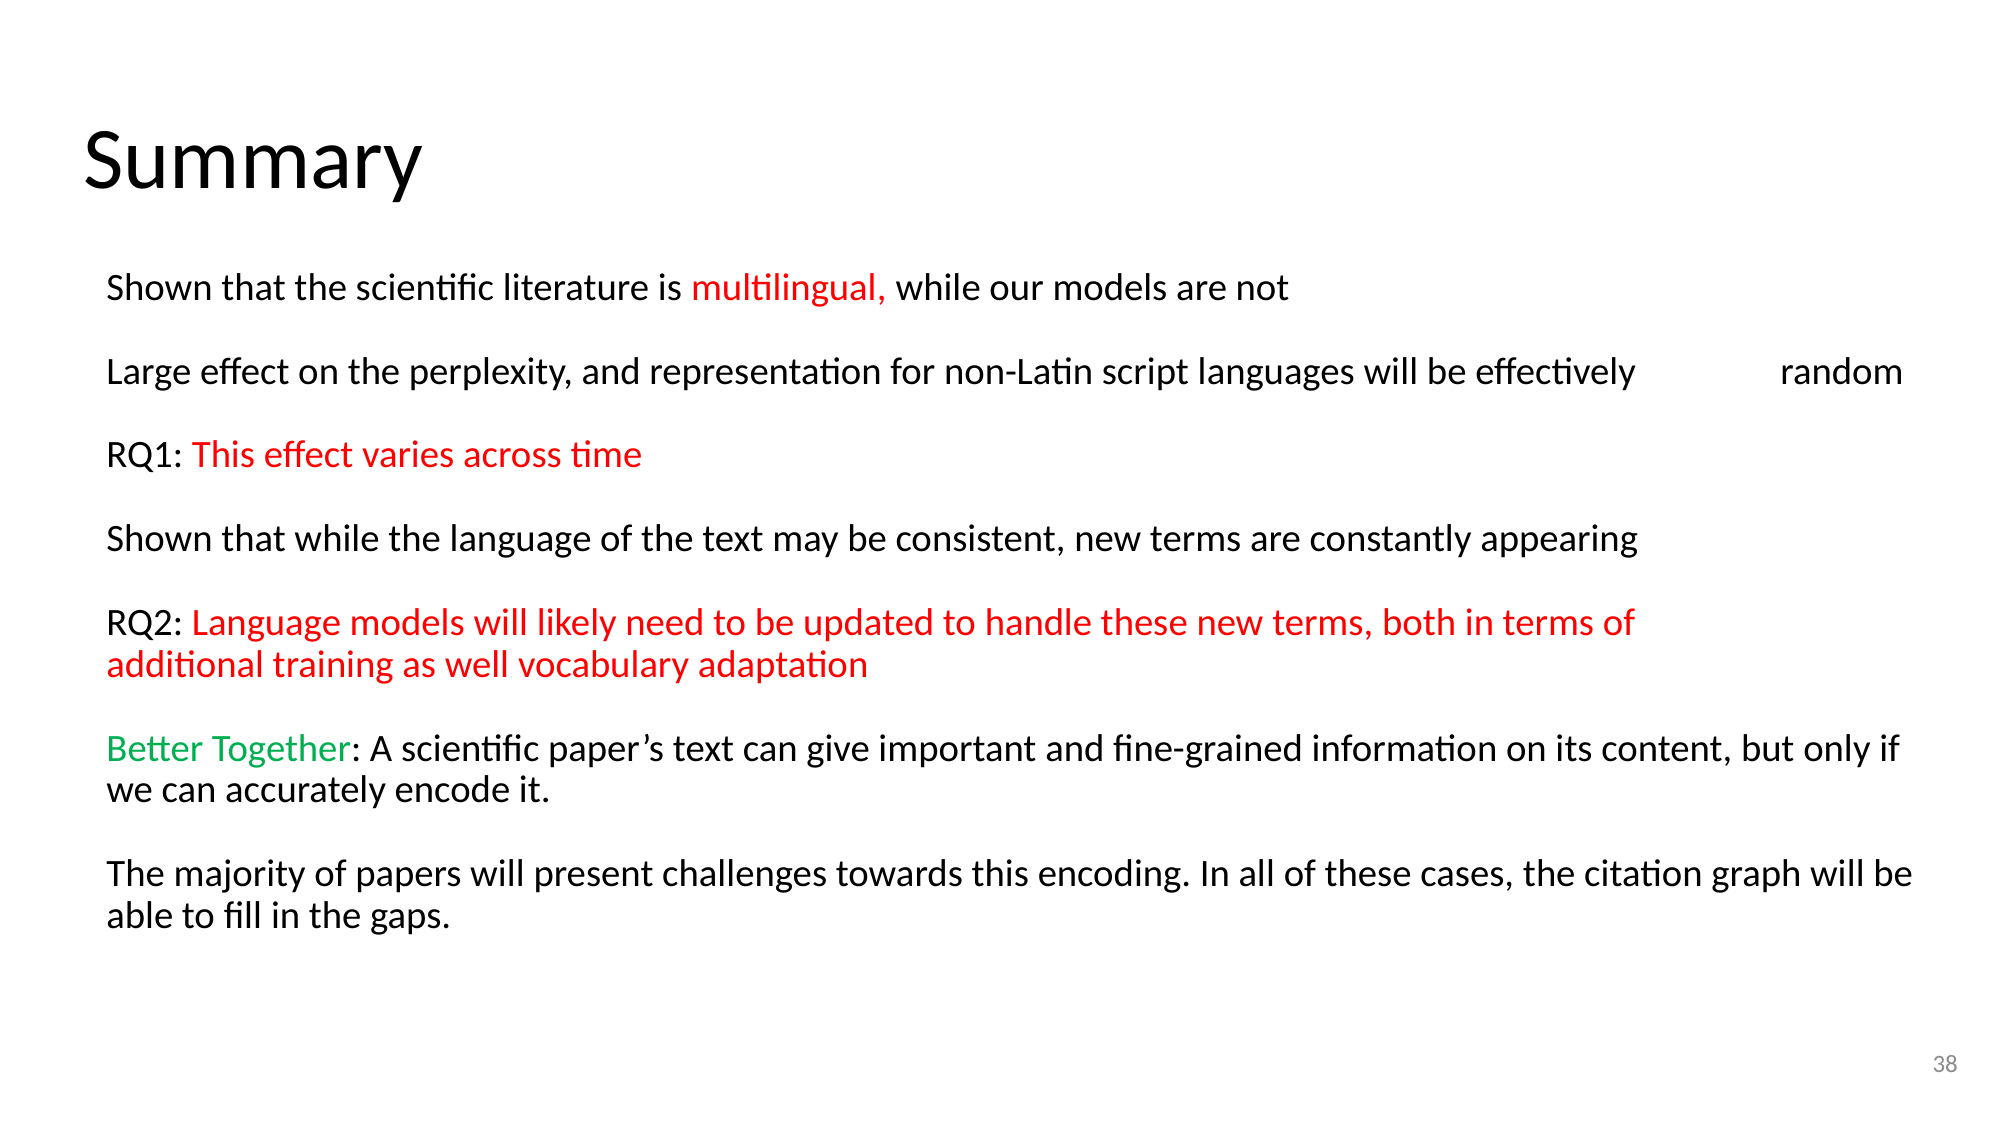

# Summary
Shown that the scientific literature is multilingual, while our models are not

	Large effect on the perplexity, and representation for non-Latin script languages will be effectively 	random

	RQ1: This effect varies across time

Shown that while the language of the text may be consistent, new terms are constantly appearing

	RQ2: Language models will likely need to be updated to handle these new terms, both in terms of 	additional training as well vocabulary adaptation

Better Together: A scientific paper’s text can give important and fine-grained information on its content, but only if we can accurately encode it.

The majority of papers will present challenges towards this encoding. In all of these cases, the citation graph will be able to fill in the gaps.
38